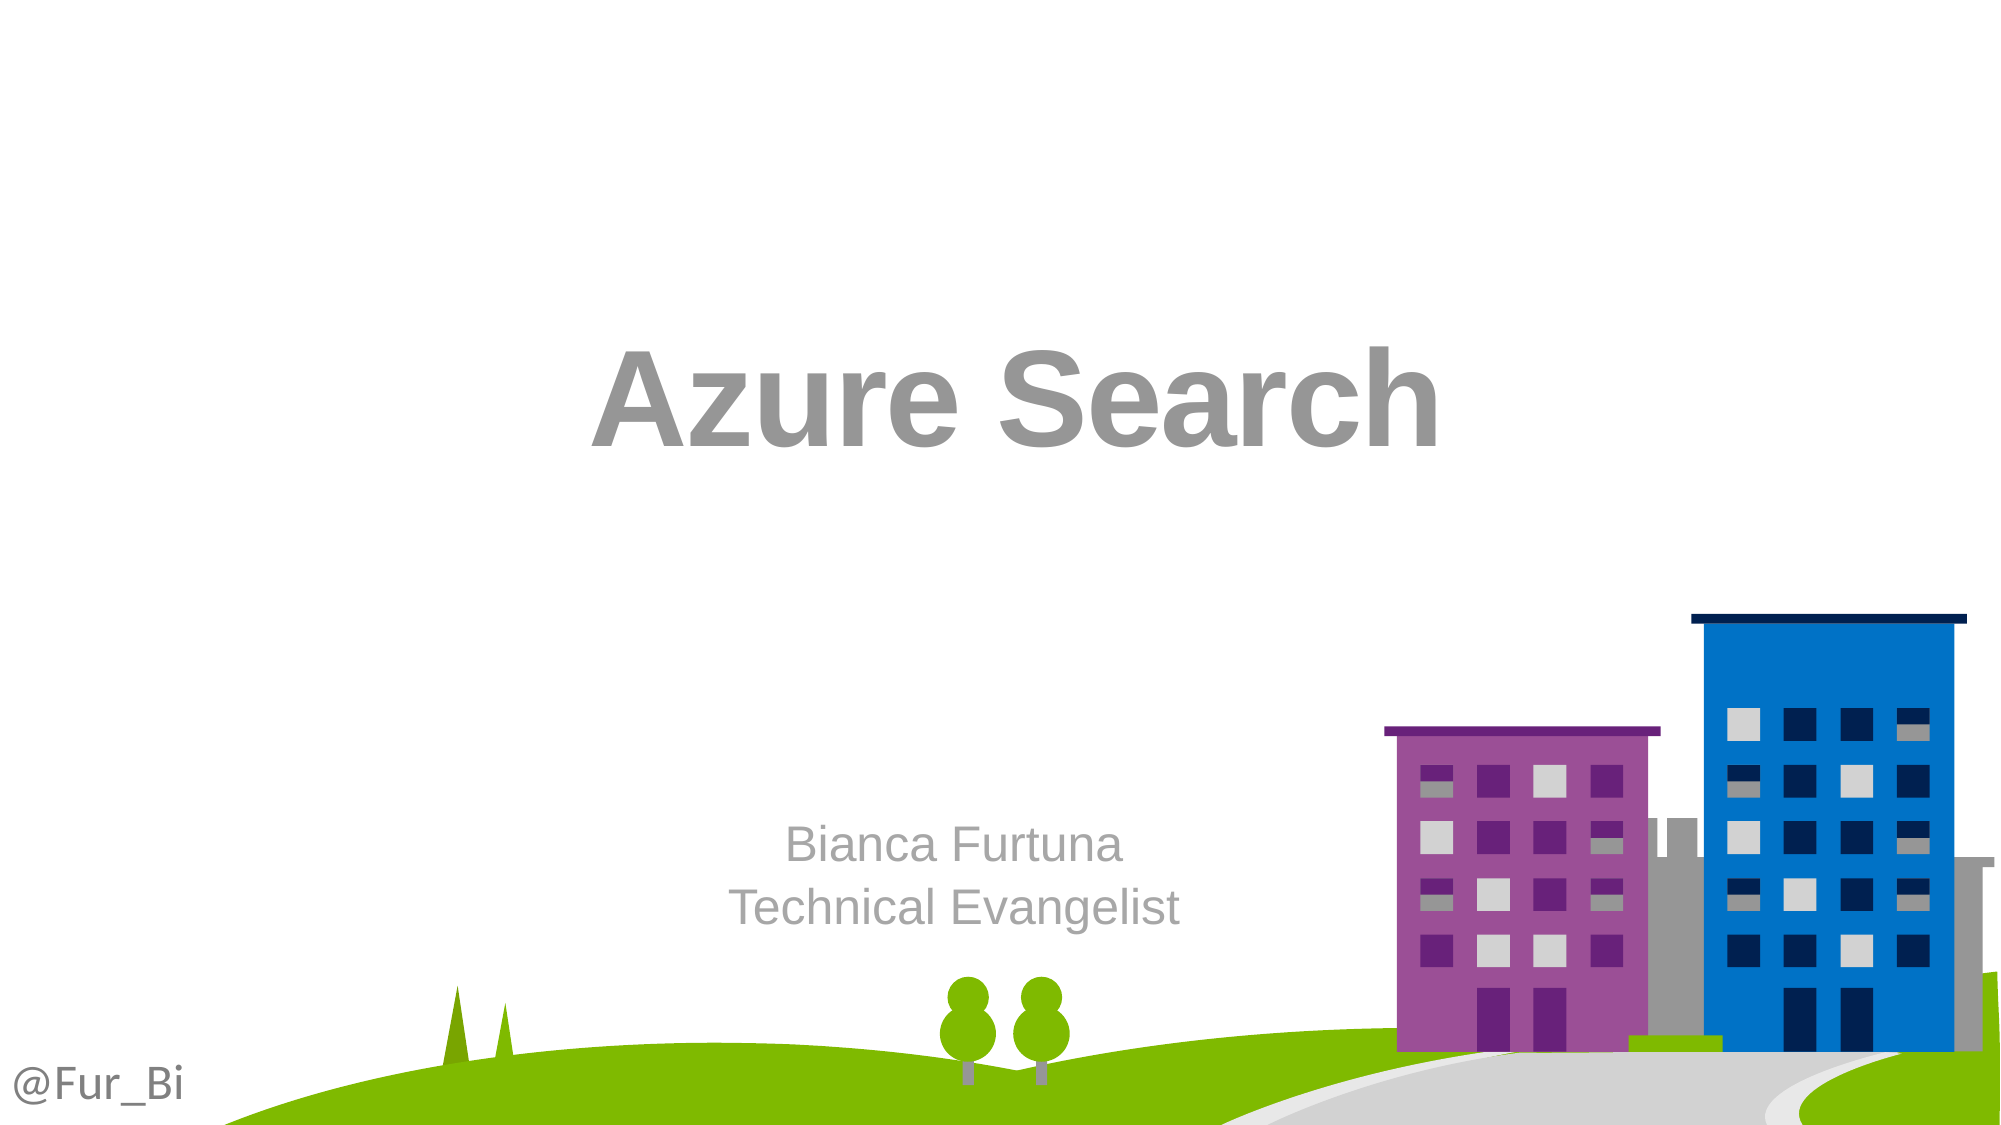

# Azure Search

Bianca Furtuna
Technical Evangelist

@Fur_Bi